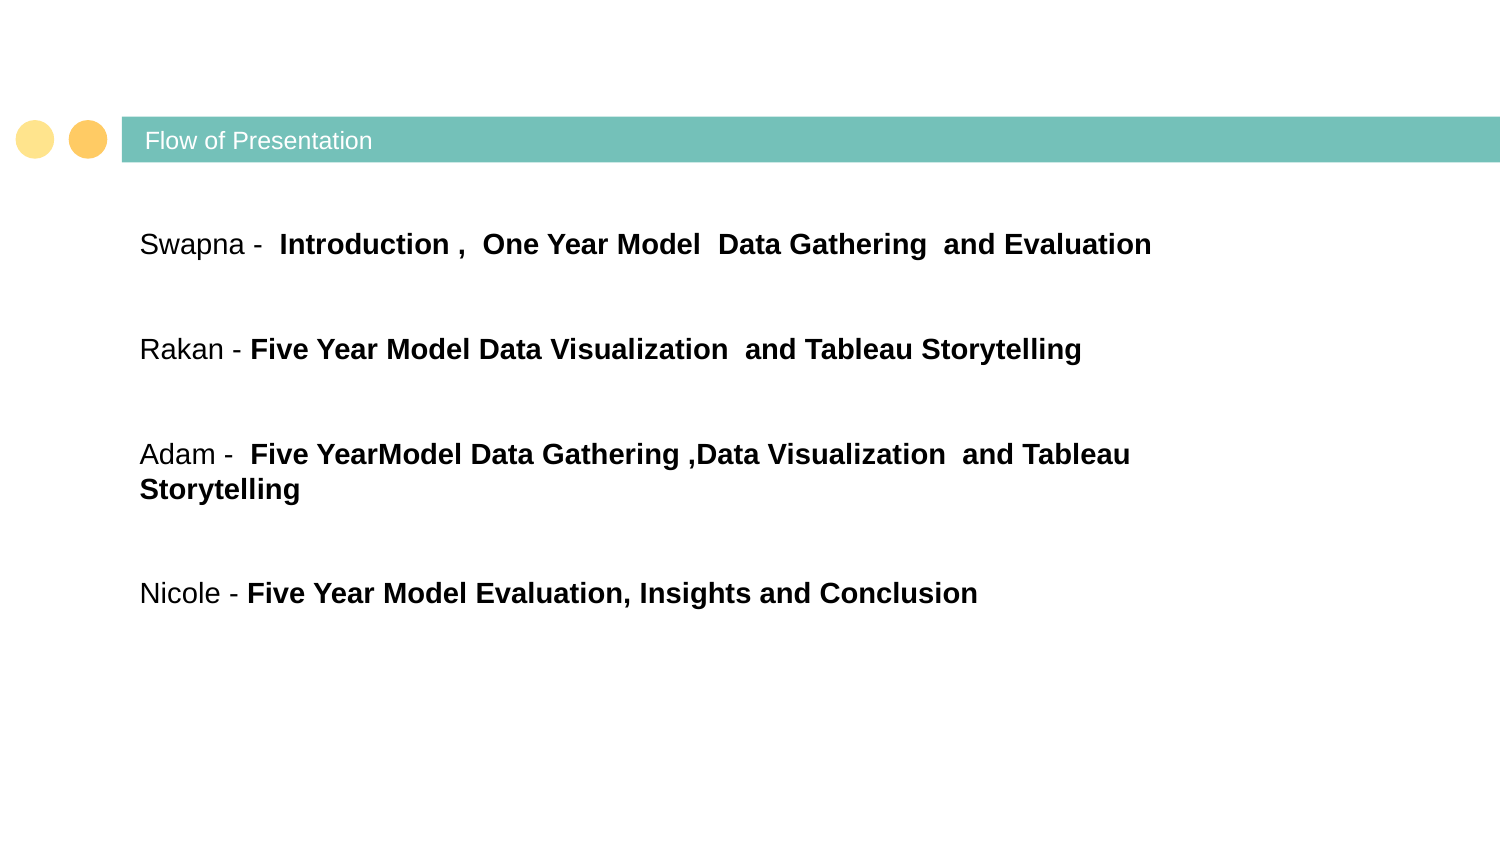

# Flow of Presentation
Swapna -  Introduction ,  One Year Model  Data Gathering  and Evaluation

Rakan - Five Year Model Data Visualization  and Tableau Storytelling

Adam -  Five YearModel Data Gathering ,Data Visualization  and Tableau Storytelling

Nicole - Five Year Model Evaluation, Insights and Conclusion